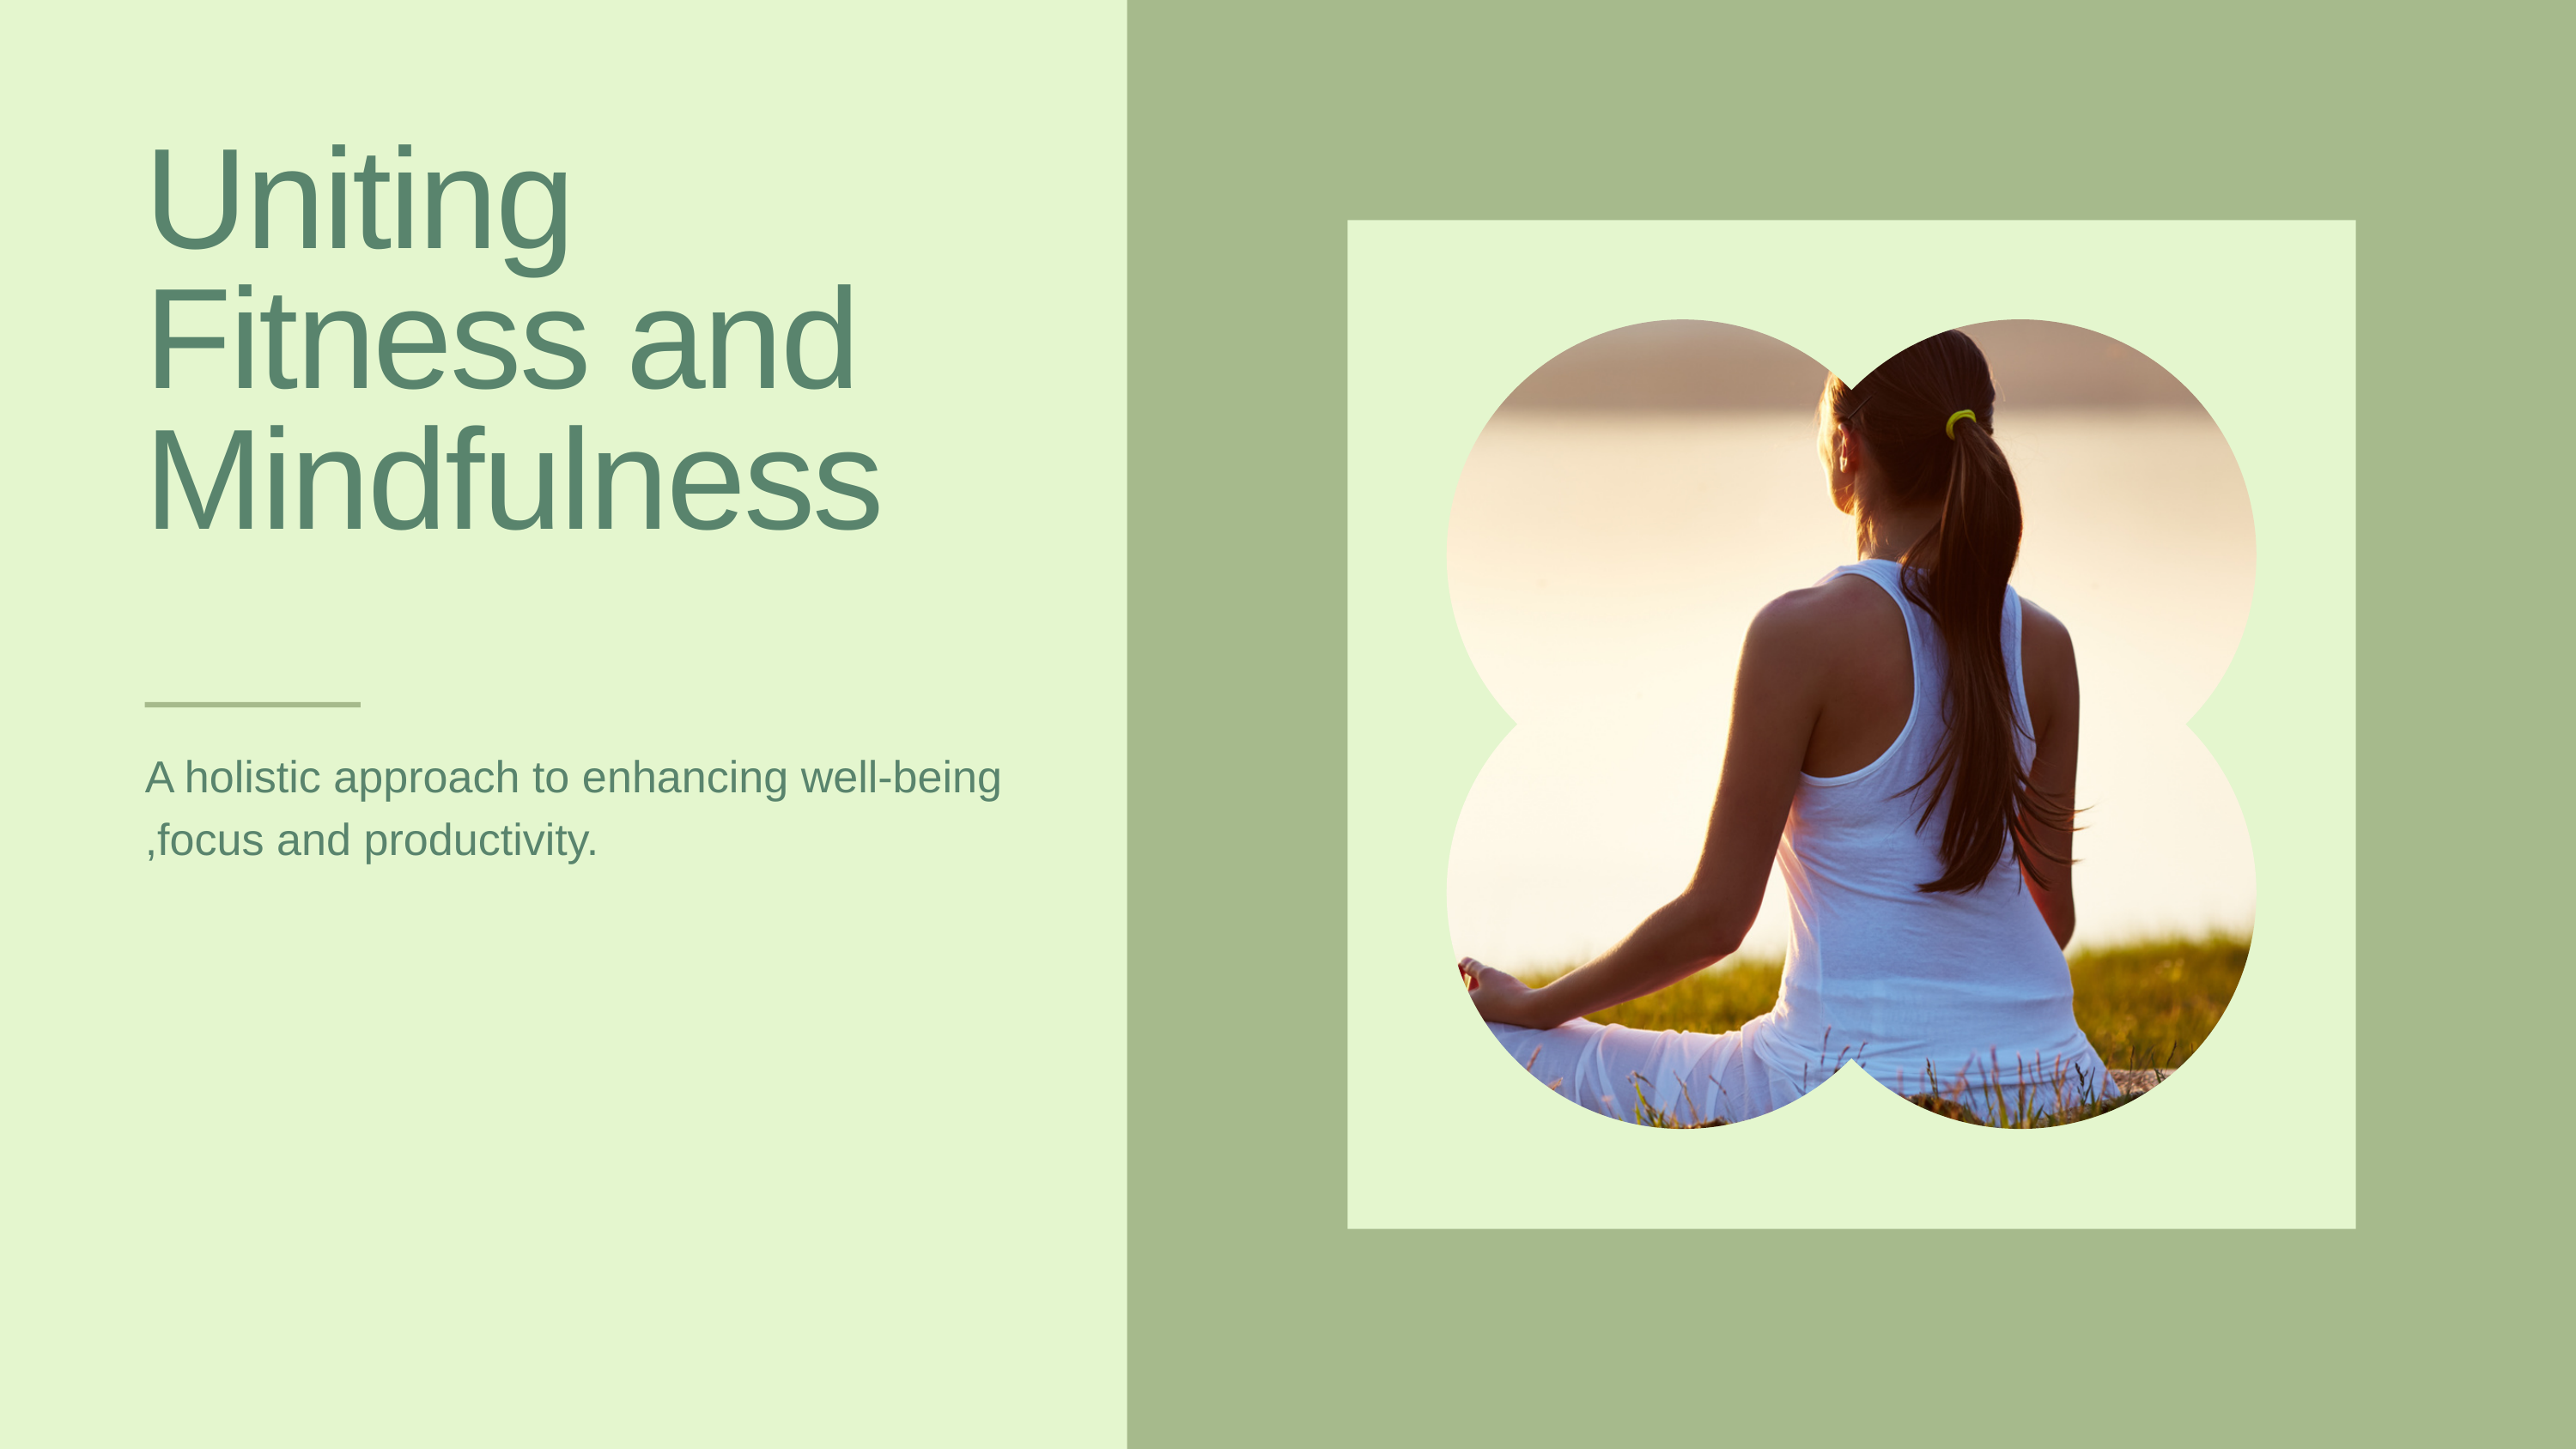

Uniting Fitness and Mindfulness

A holistic approach to enhancing well-being ,focus and productivity.